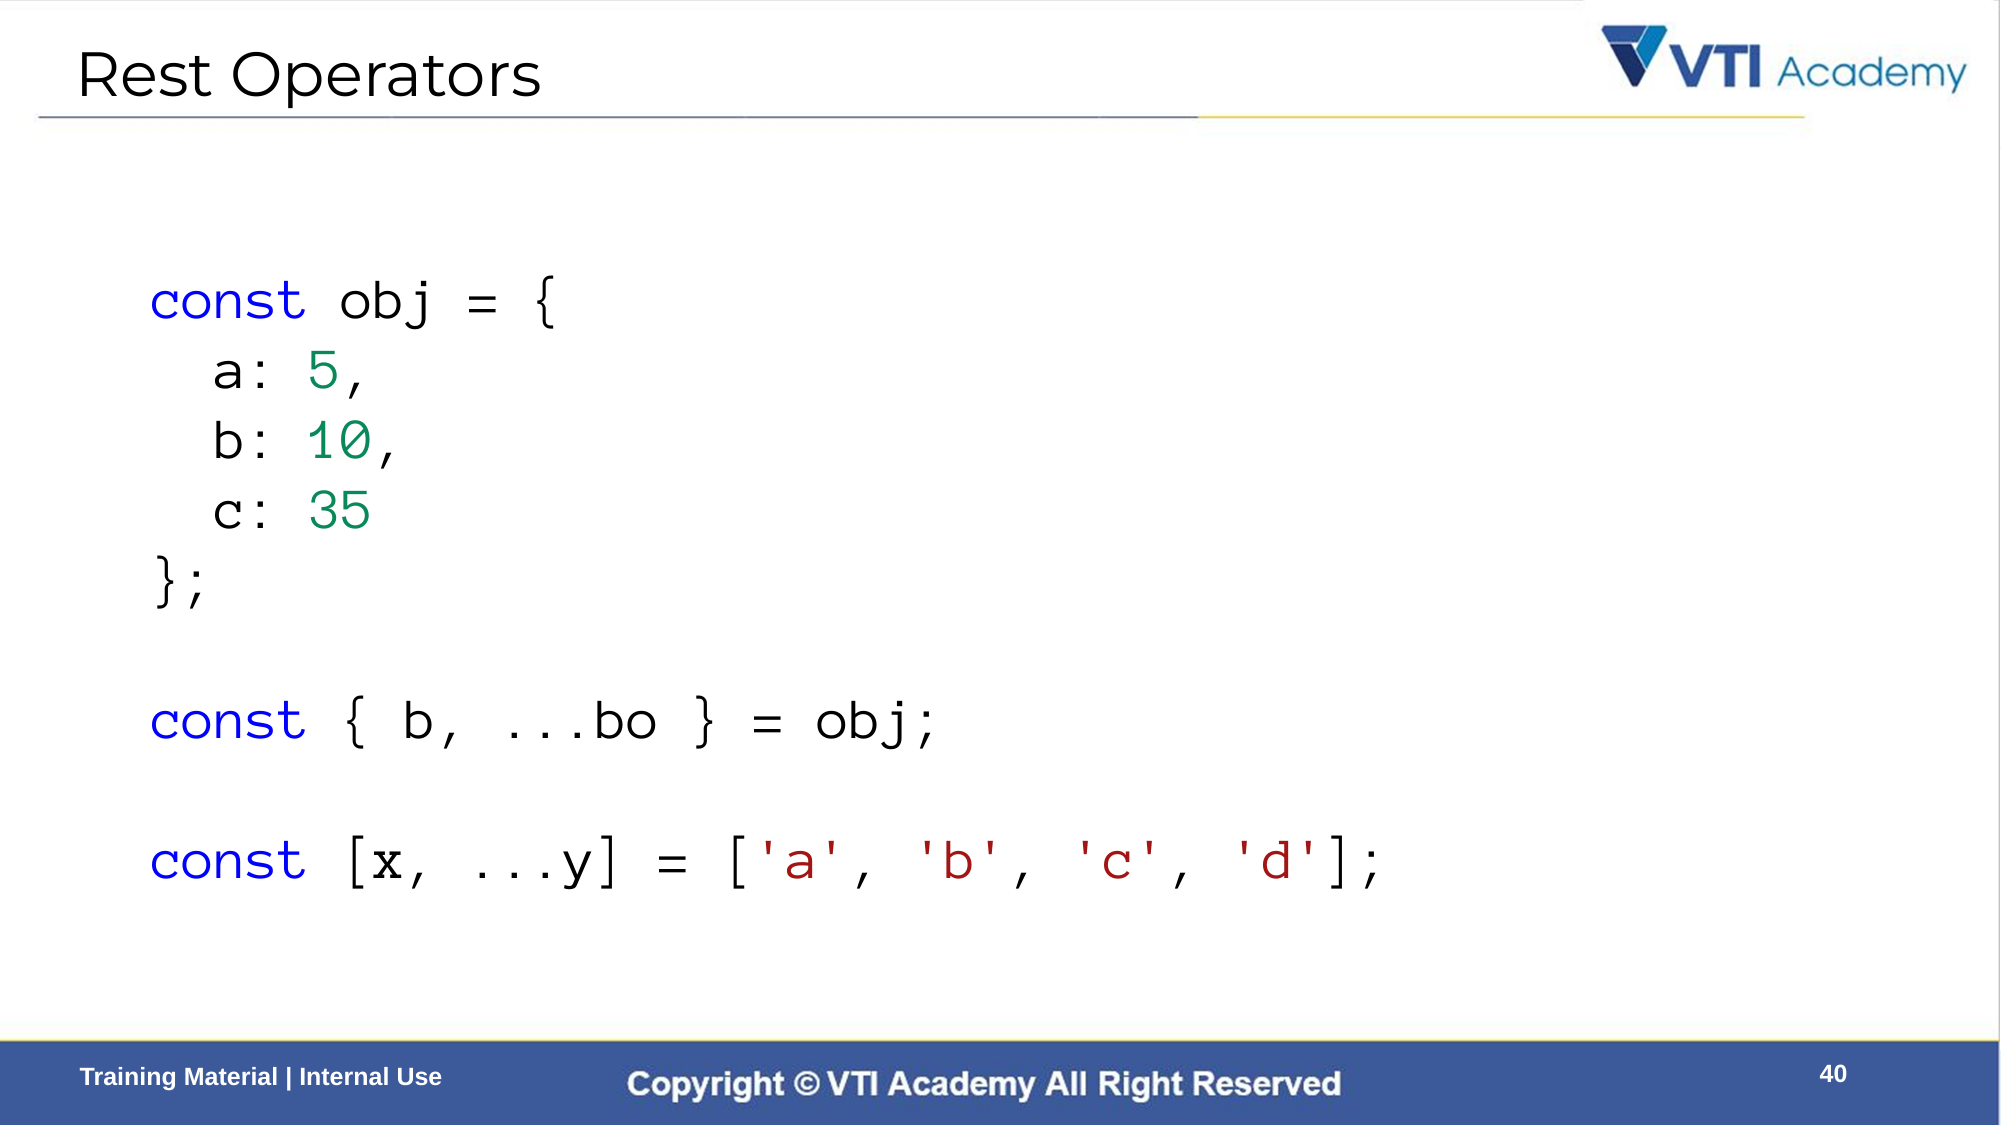

# Rest Operators

const obj = {
  a: 5,
  b: 10,
  c: 35
};
const { b, ...bo } = obj;

const [x, ...y] = ['a', 'b', 'c', 'd'];

40
Training Material | Internal Use